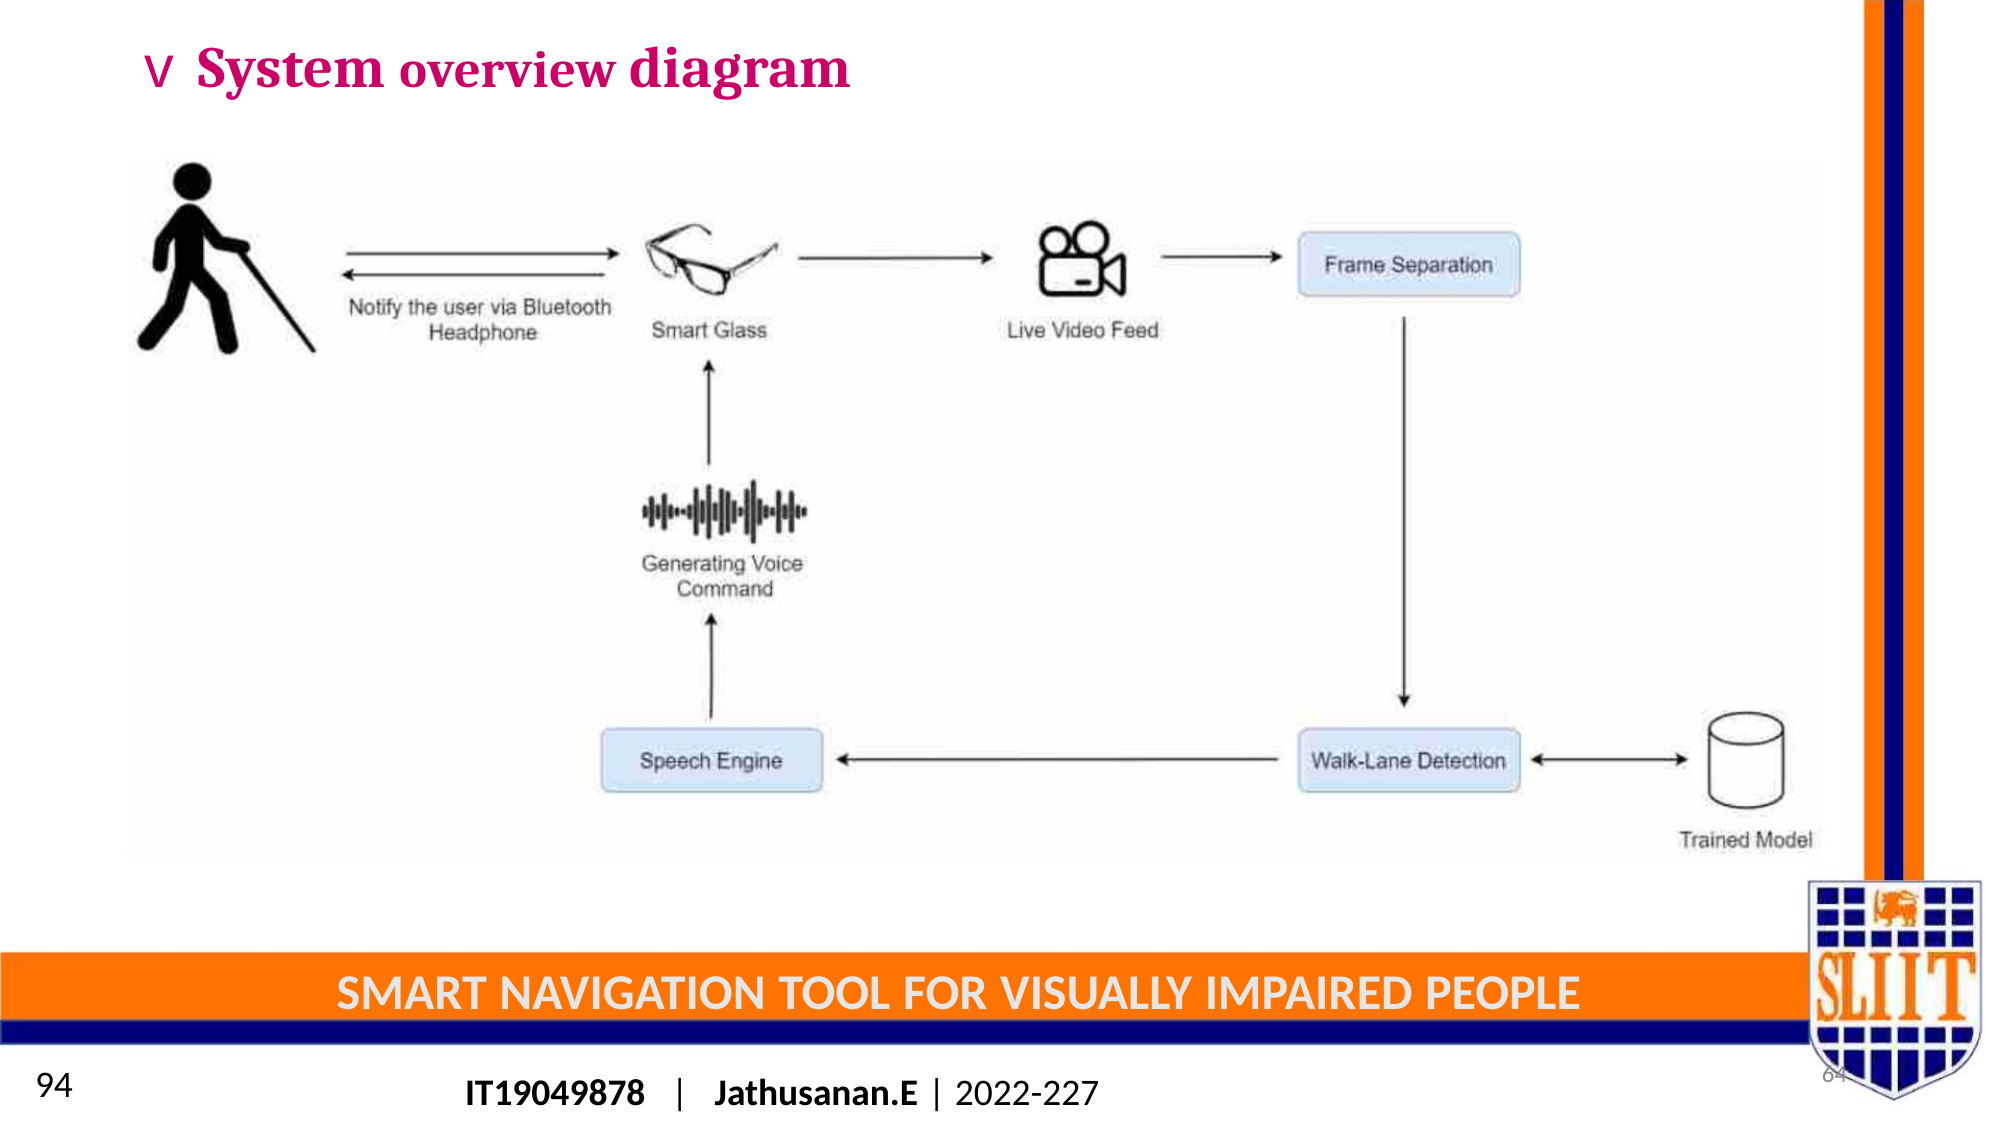

v System overview diagram
SMART NAVIGATION TOOL FOR VISUALLY IMPAIRED PEOPLE
64
94
IT19049878 | Jathusanan.E | 2022-227